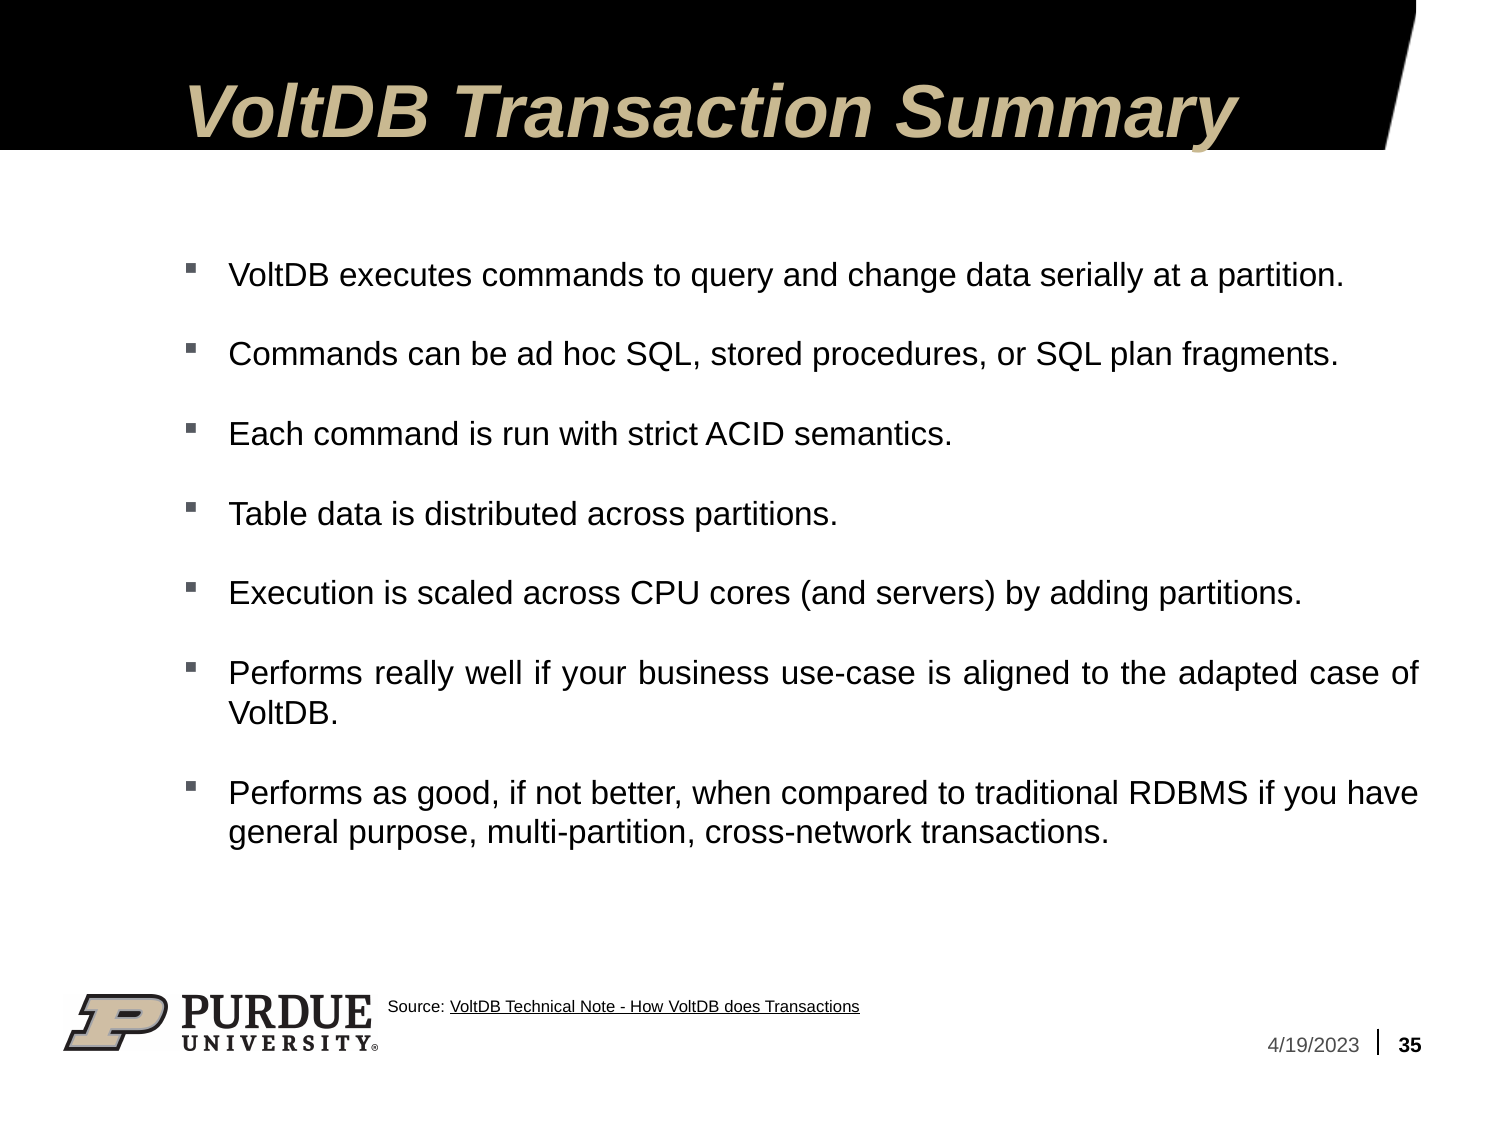

# VoltDB Transaction Summary
VoltDB executes commands to query and change data serially at a partition.

Commands can be ad hoc SQL, stored procedures, or SQL plan fragments.

Each command is run with strict ACID semantics.

Table data is distributed across partitions.

Execution is scaled across CPU cores (and servers) by adding partitions.

Performs really well if your business use-case is aligned to the adapted case of VoltDB.

Performs as good, if not better, when compared to traditional RDBMS if you have general purpose, multi-partition, cross-network transactions.
Source: VoltDB Technical Note - How VoltDB does Transactions
35
4/19/2023